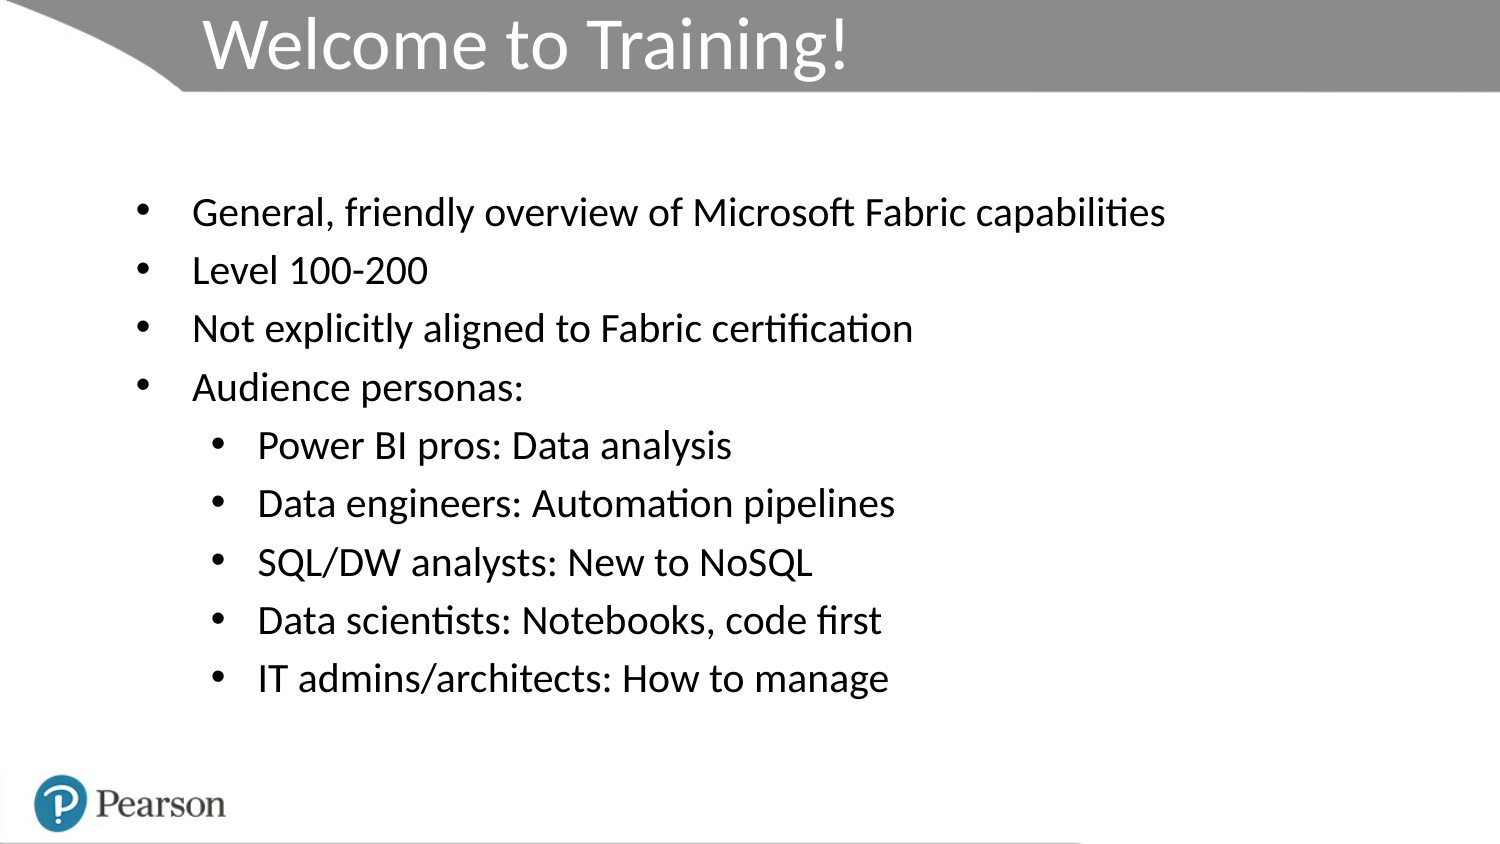

# Welcome to Training!
General, friendly overview of Microsoft Fabric capabilities
Level 100-200
Not explicitly aligned to Fabric certification
Audience personas:
Power BI pros: Data analysis
Data engineers: Automation pipelines
SQL/DW analysts: New to NoSQL
Data scientists: Notebooks, code first
IT admins/architects: How to manage